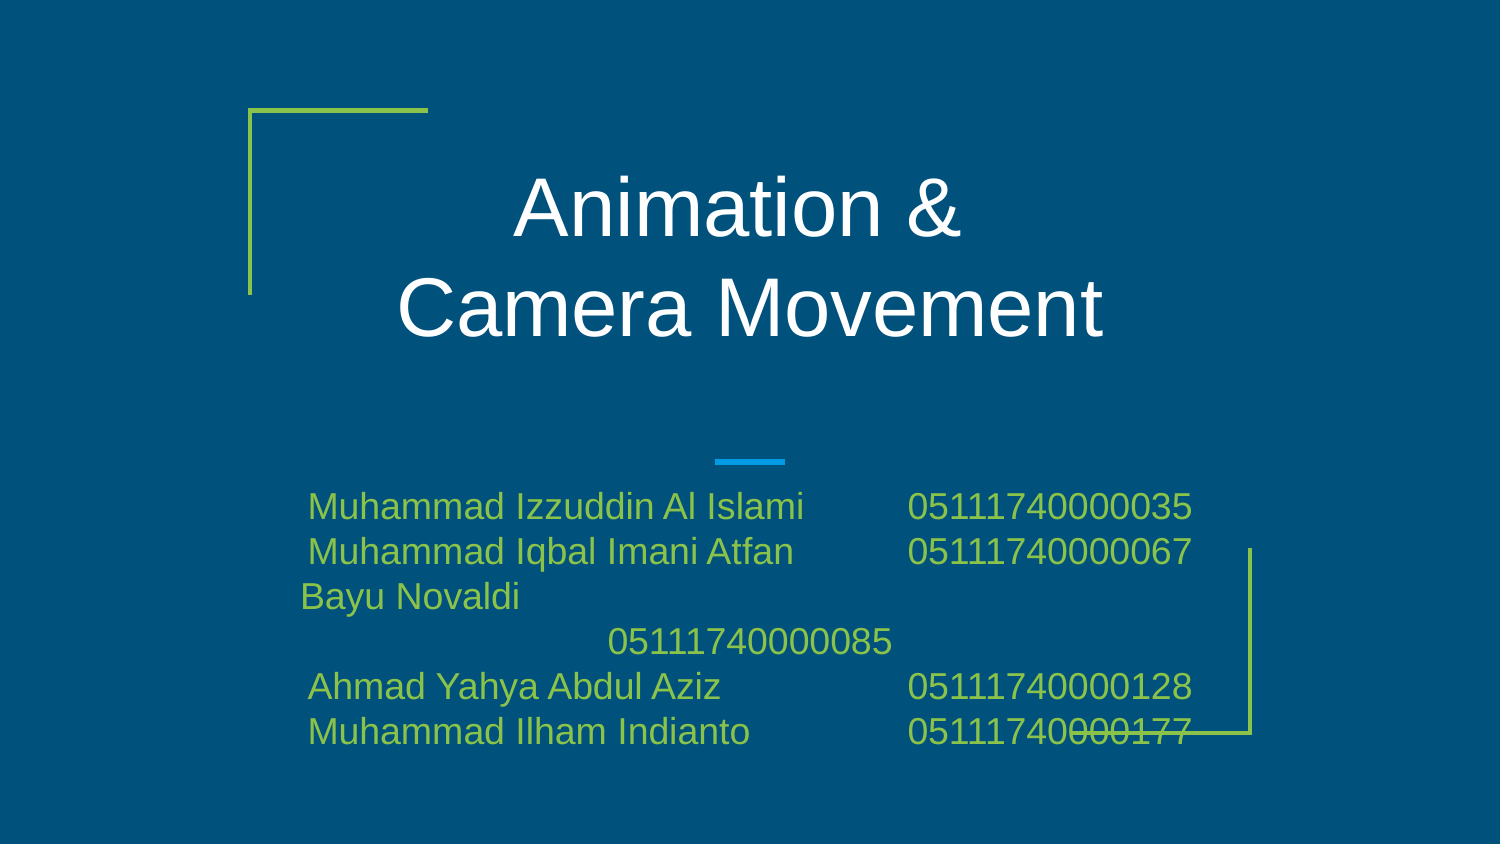

# Animation &
Camera Movement
Muhammad Izzuddin Al Islami	05111740000035
Muhammad Iqbal Imani Atfan	05111740000067
Bayu Novaldi					05111740000085
Ahmad Yahya Abdul Aziz		05111740000128
Muhammad Ilham Indianto		05111740000177